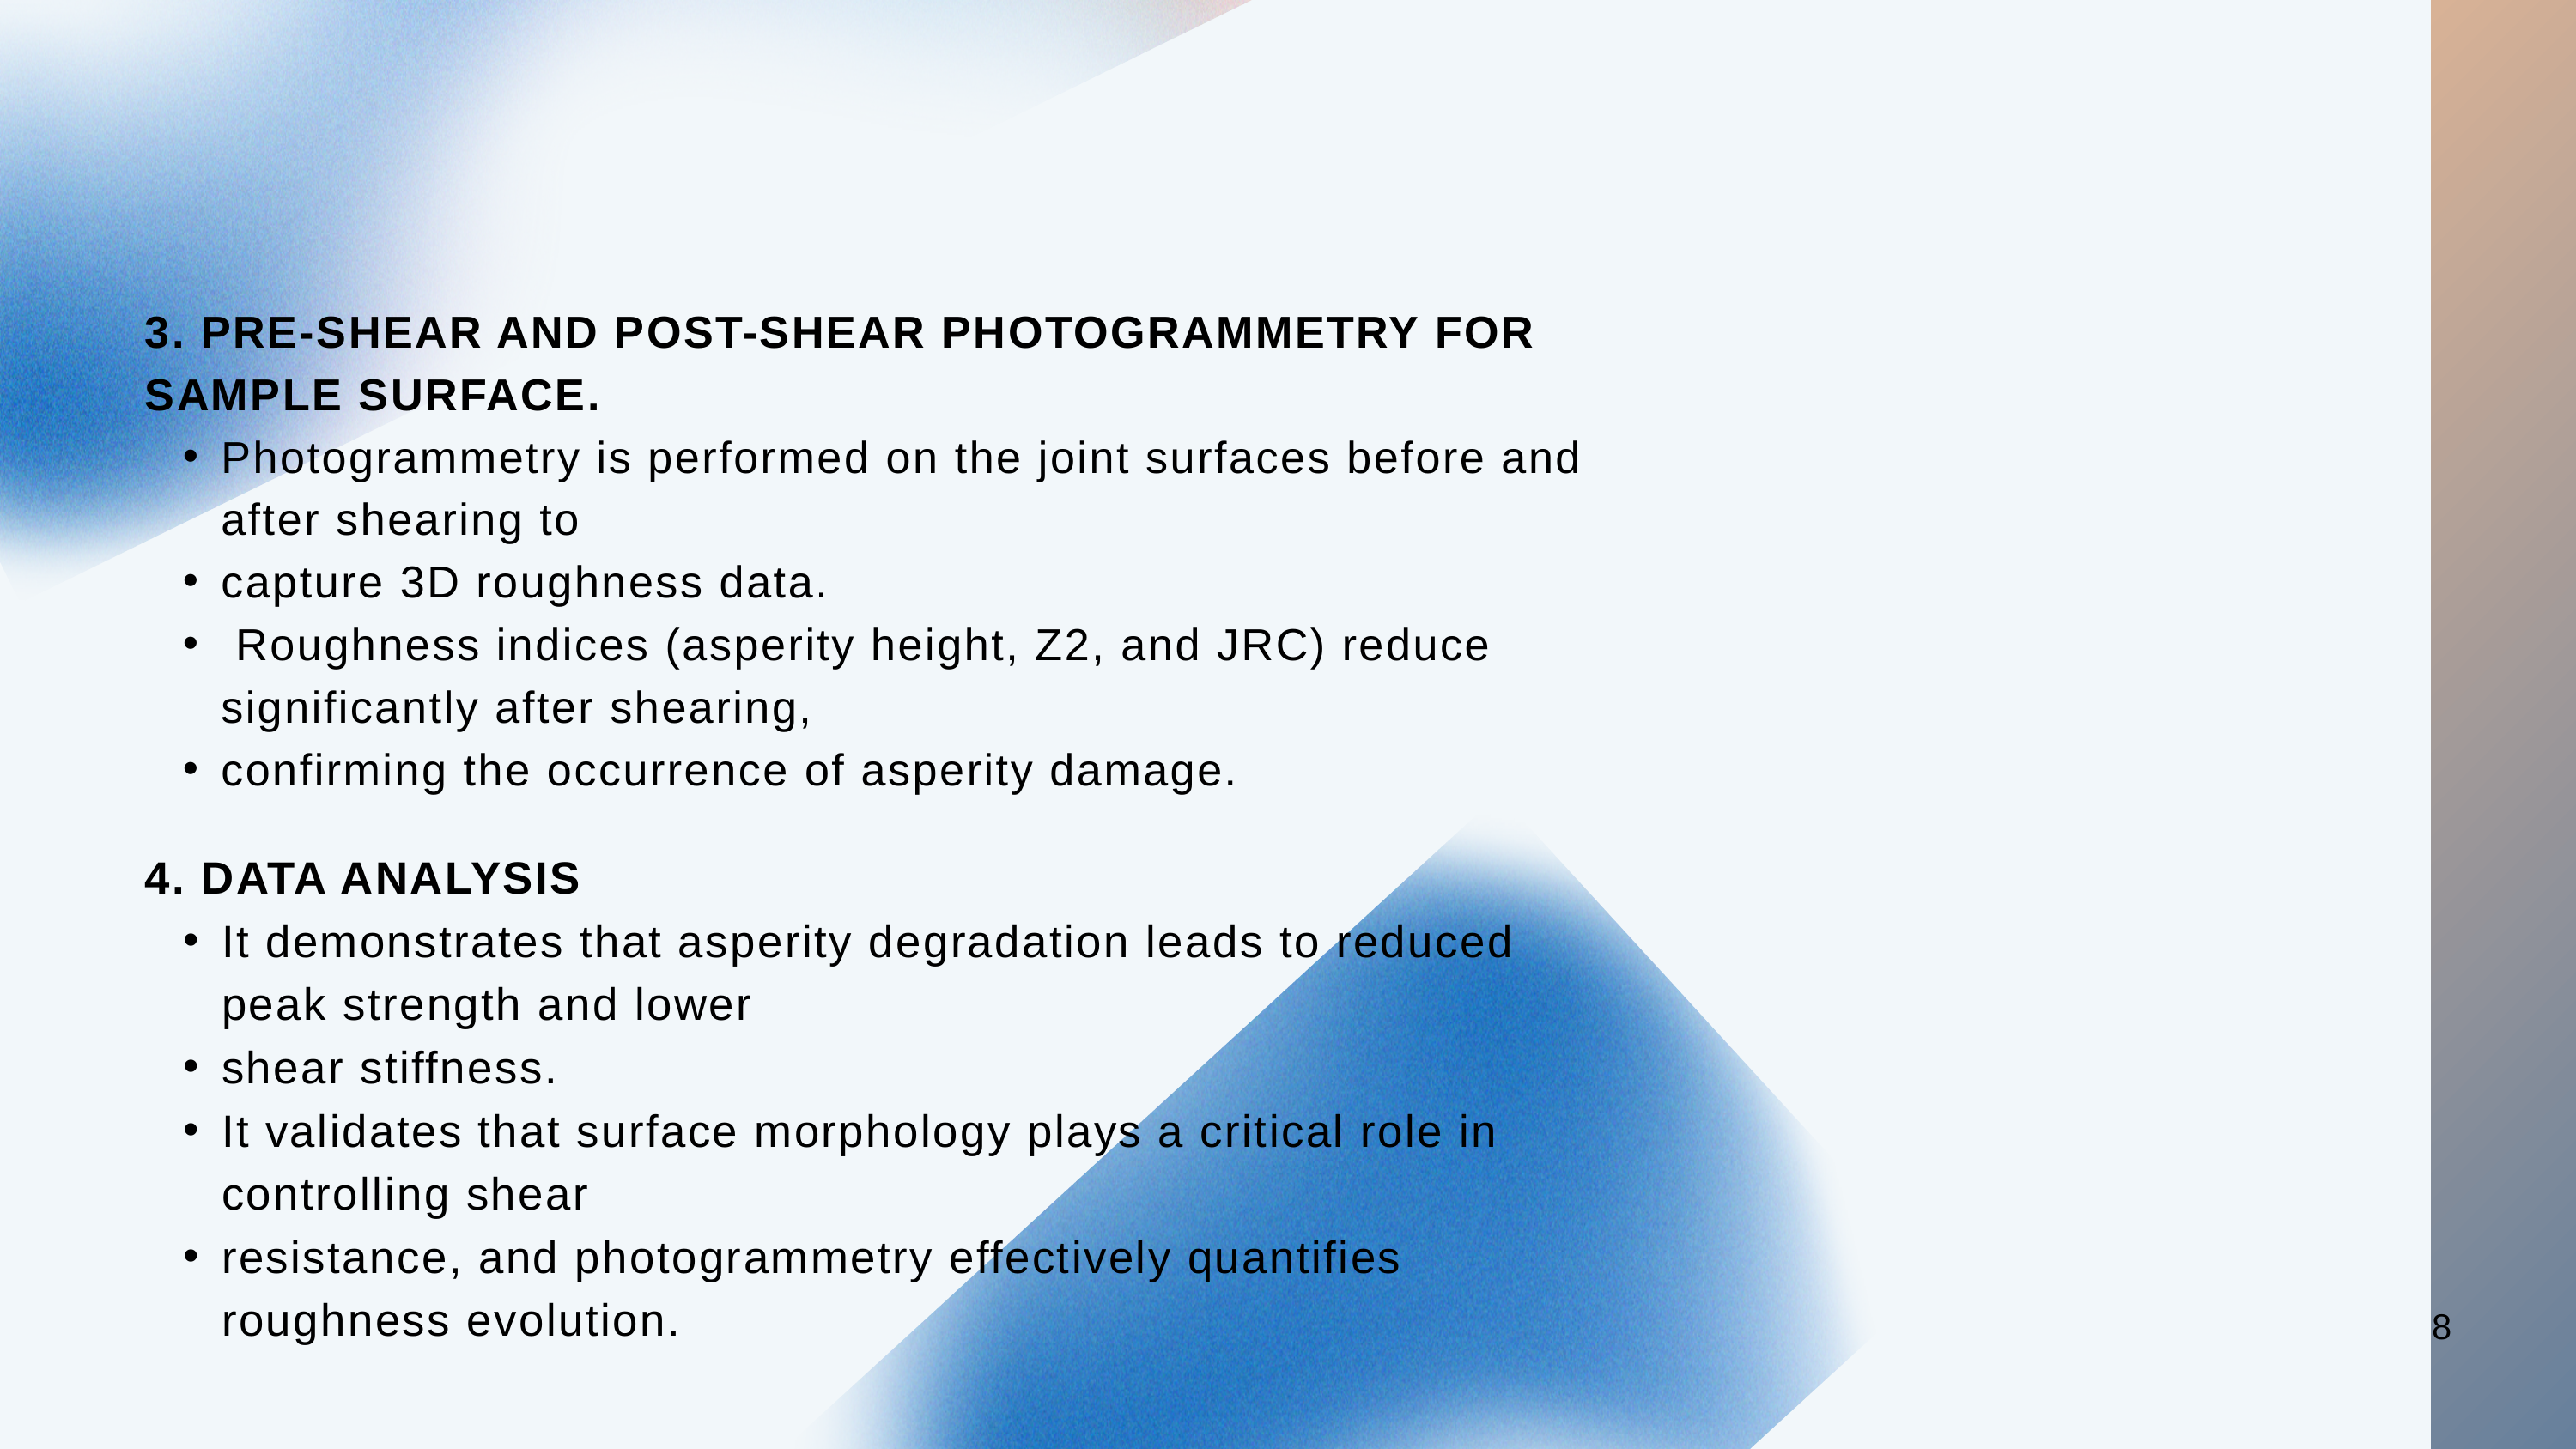

3. PRE-SHEAR AND POST-SHEAR PHOTOGRAMMETRY FOR SAMPLE SURFACE.
Photogrammetry is performed on the joint surfaces before and after shearing to
capture 3D roughness data.
 Roughness indices (asperity height, Z2, and JRC) reduce significantly after shearing,
confirming the occurrence of asperity damage.
4. DATA ANALYSIS
It demonstrates that asperity degradation leads to reduced peak strength and lower
shear stiffness.
It validates that surface morphology plays a critical role in controlling shear
resistance, and photogrammetry effectively quantifies roughness evolution.

8